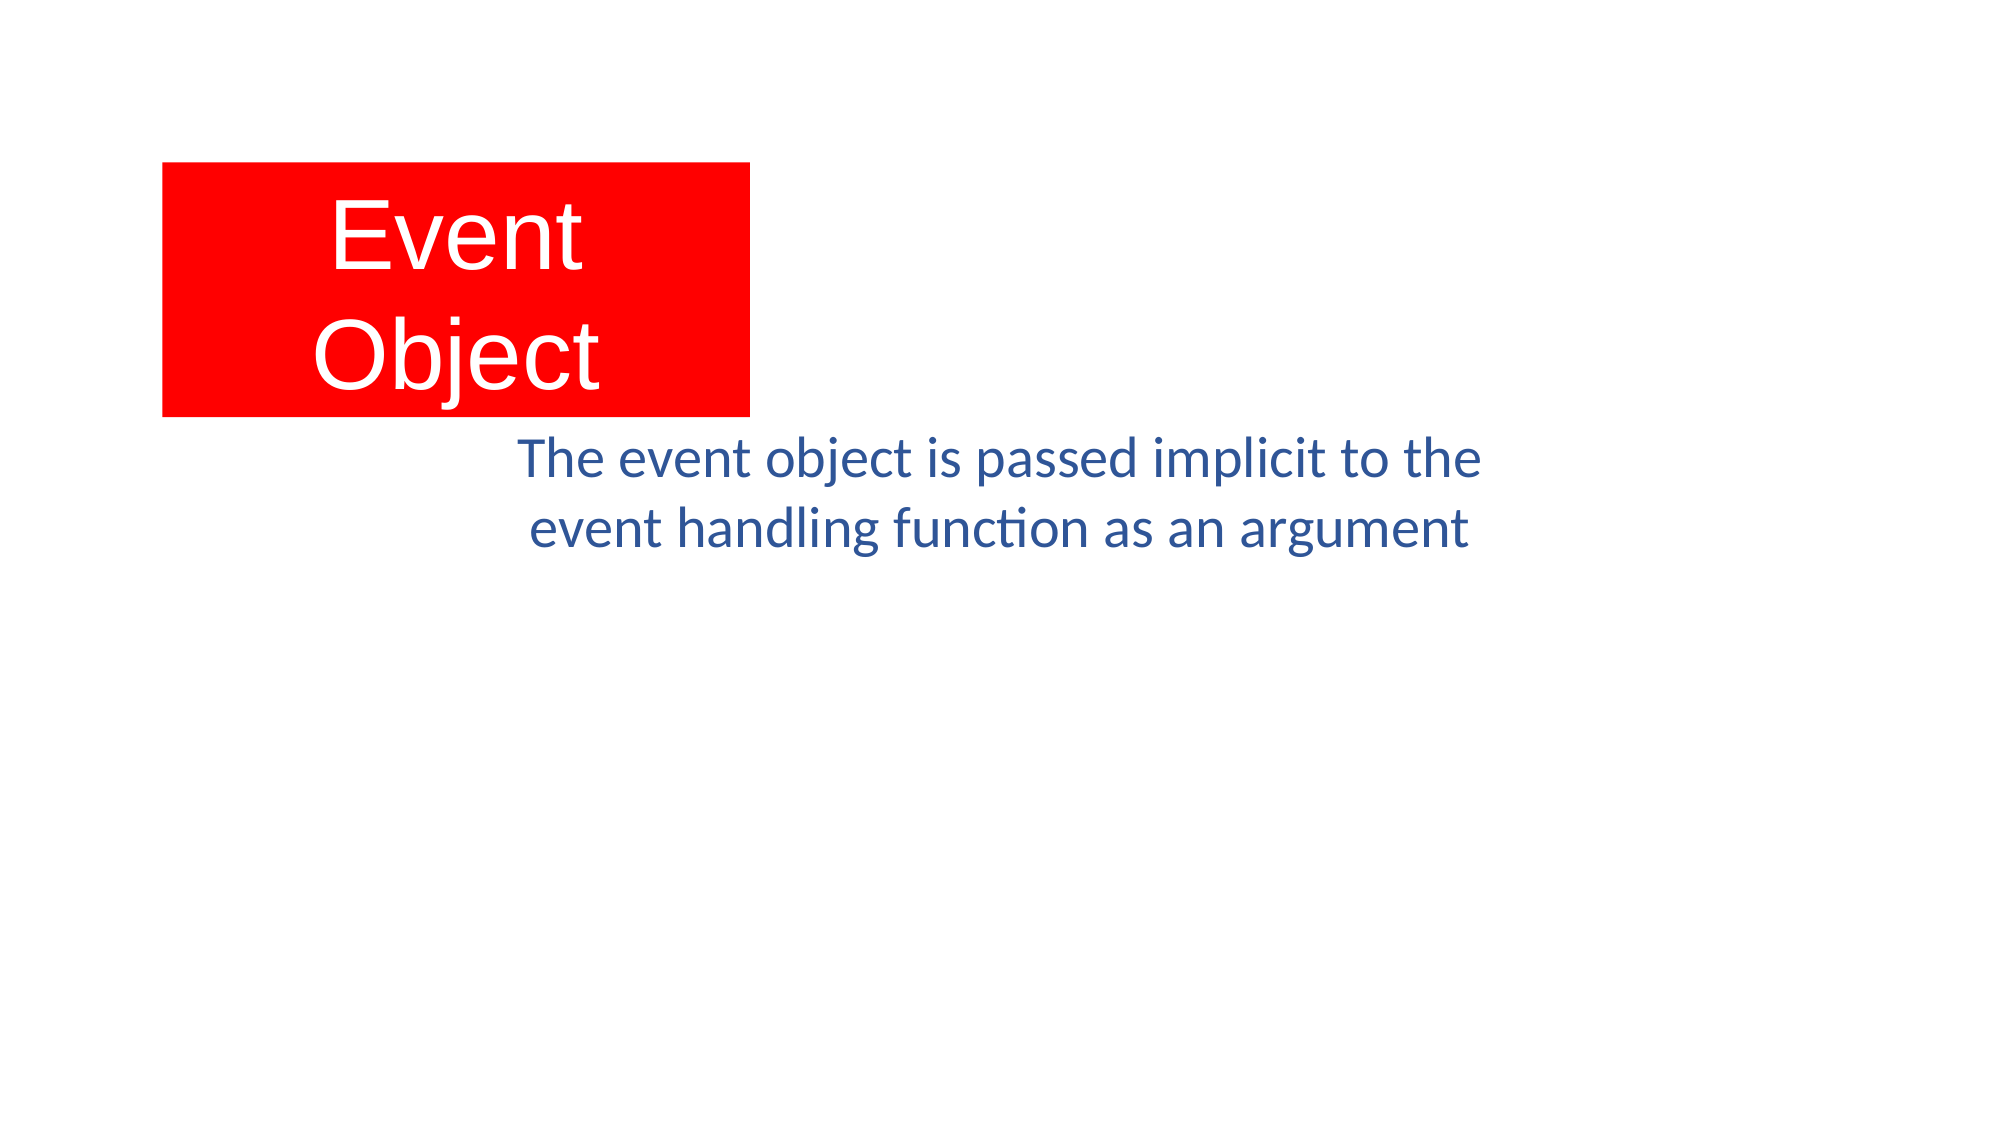

Event Object
The event object is passed implicit to the event handling function as an argument